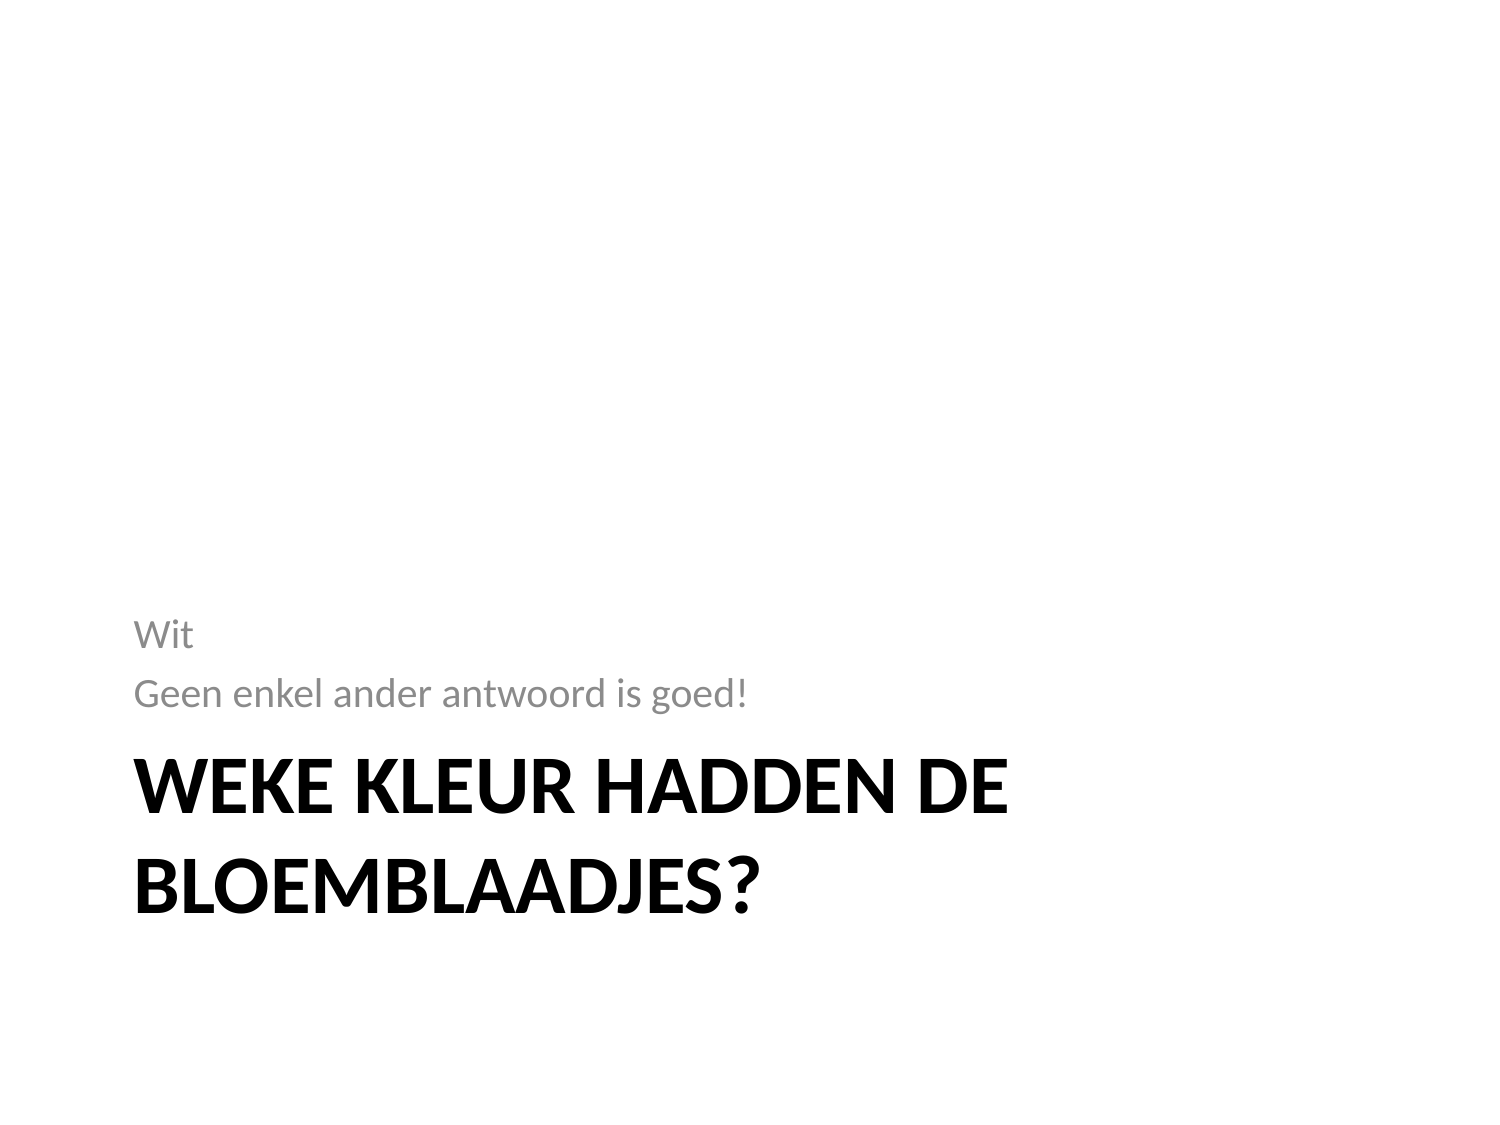

Wit
Geen enkel ander antwoord is goed!
# Weke kleur hadden de bloemblaadjes?